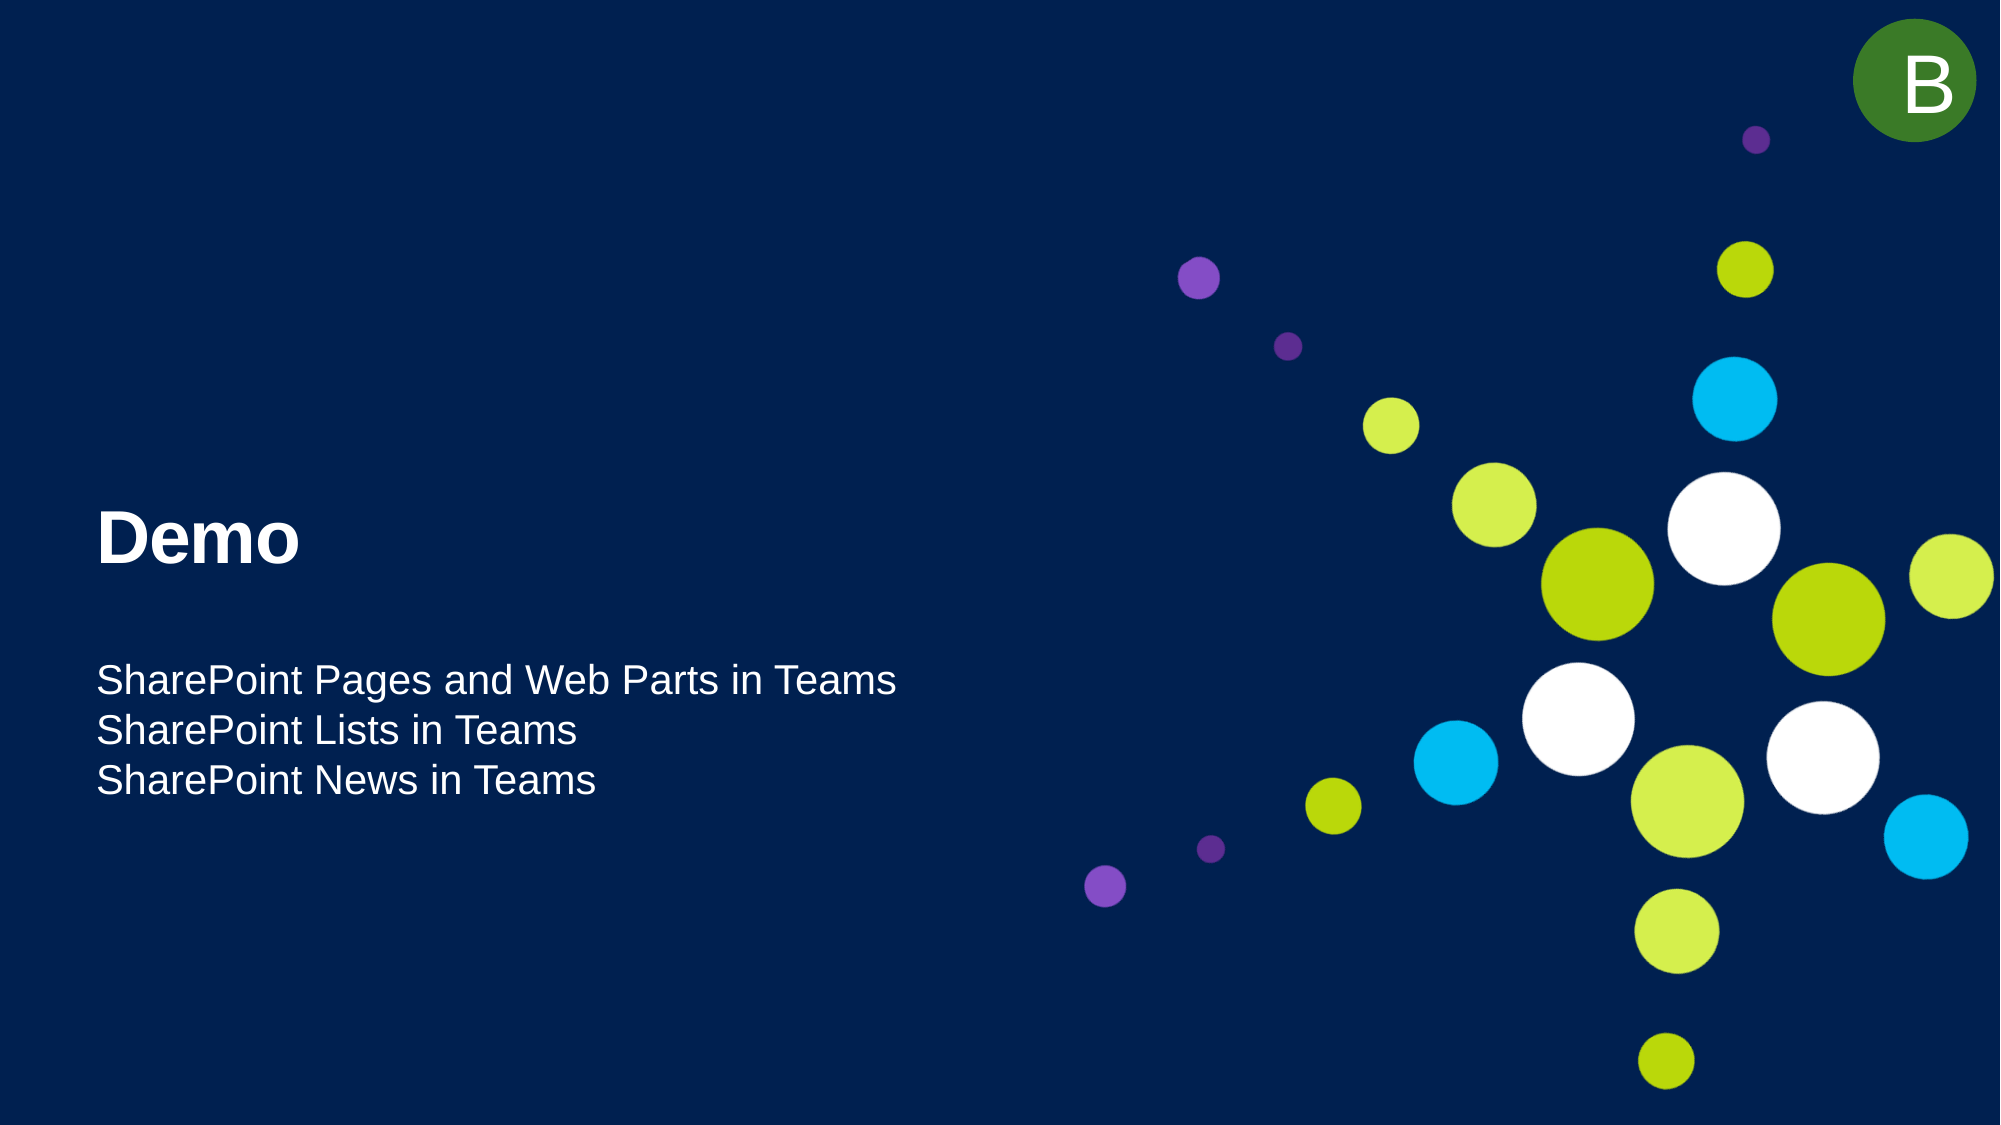

B
# Demo
SharePoint Pages and Web Parts in Teams
SharePoint Lists in Teams
SharePoint News in Teams